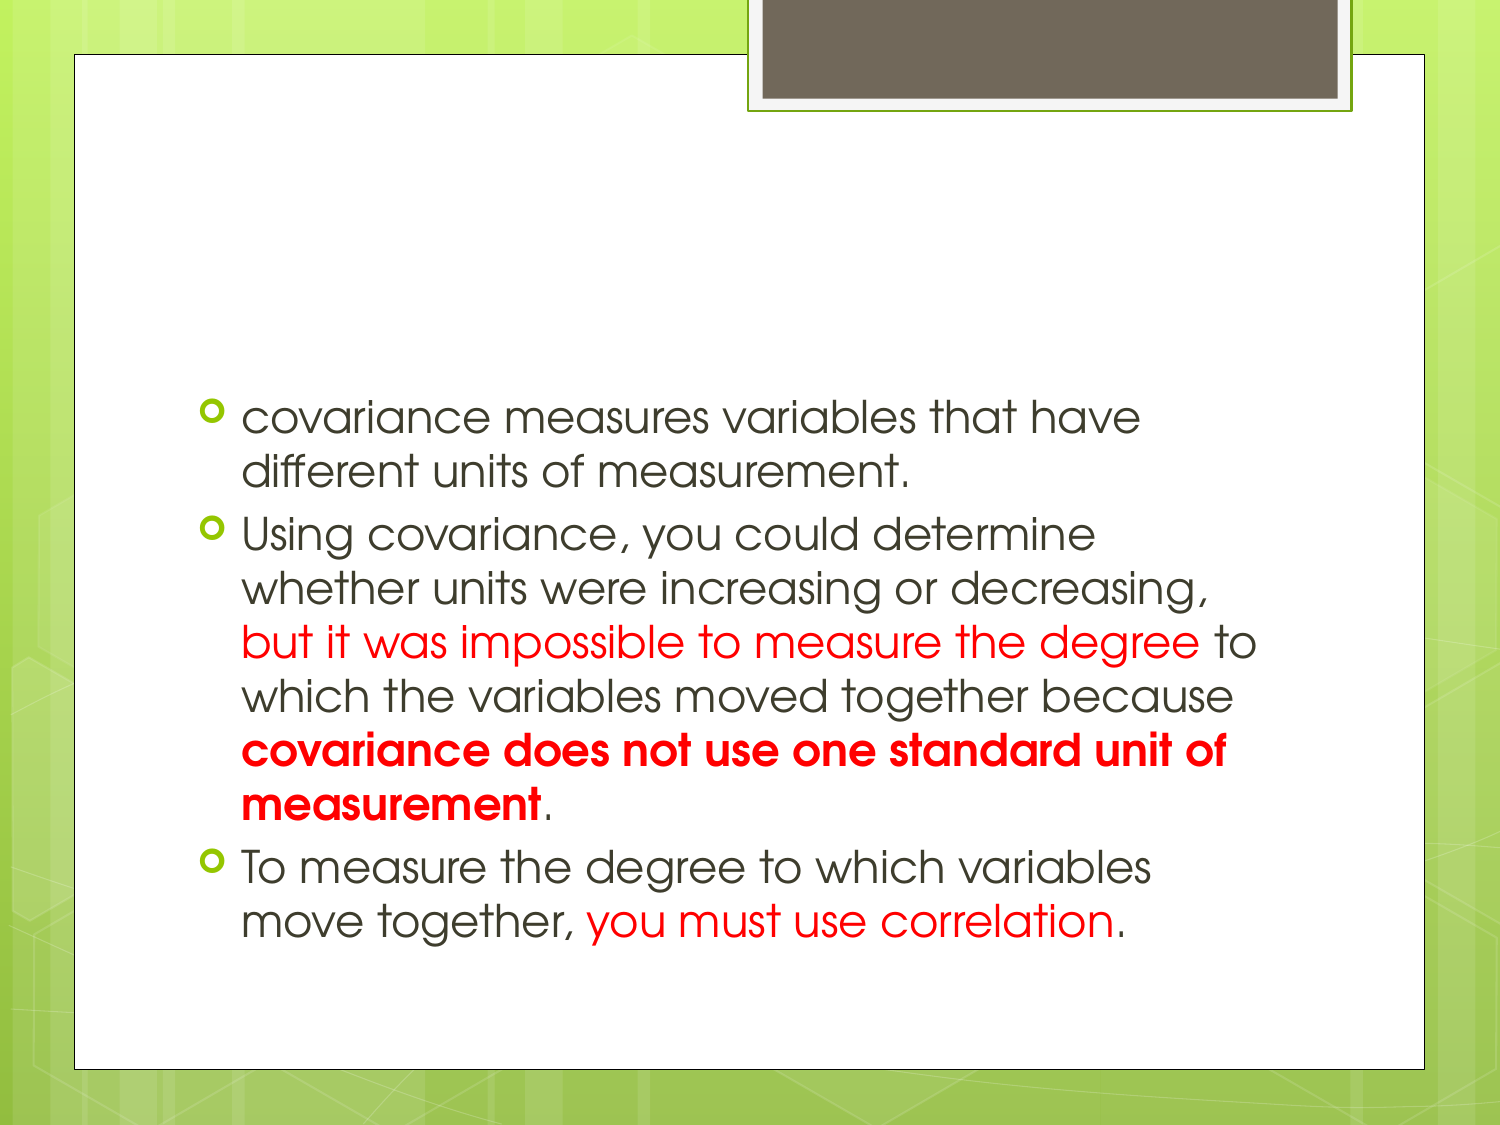

#
covariance measures variables that have different units of measurement.
Using covariance, you could determine whether units were increasing or decreasing, but it was impossible to measure the degree to which the variables moved together because covariance does not use one standard unit of measurement.
To measure the degree to which variables move together, you must use correlation.